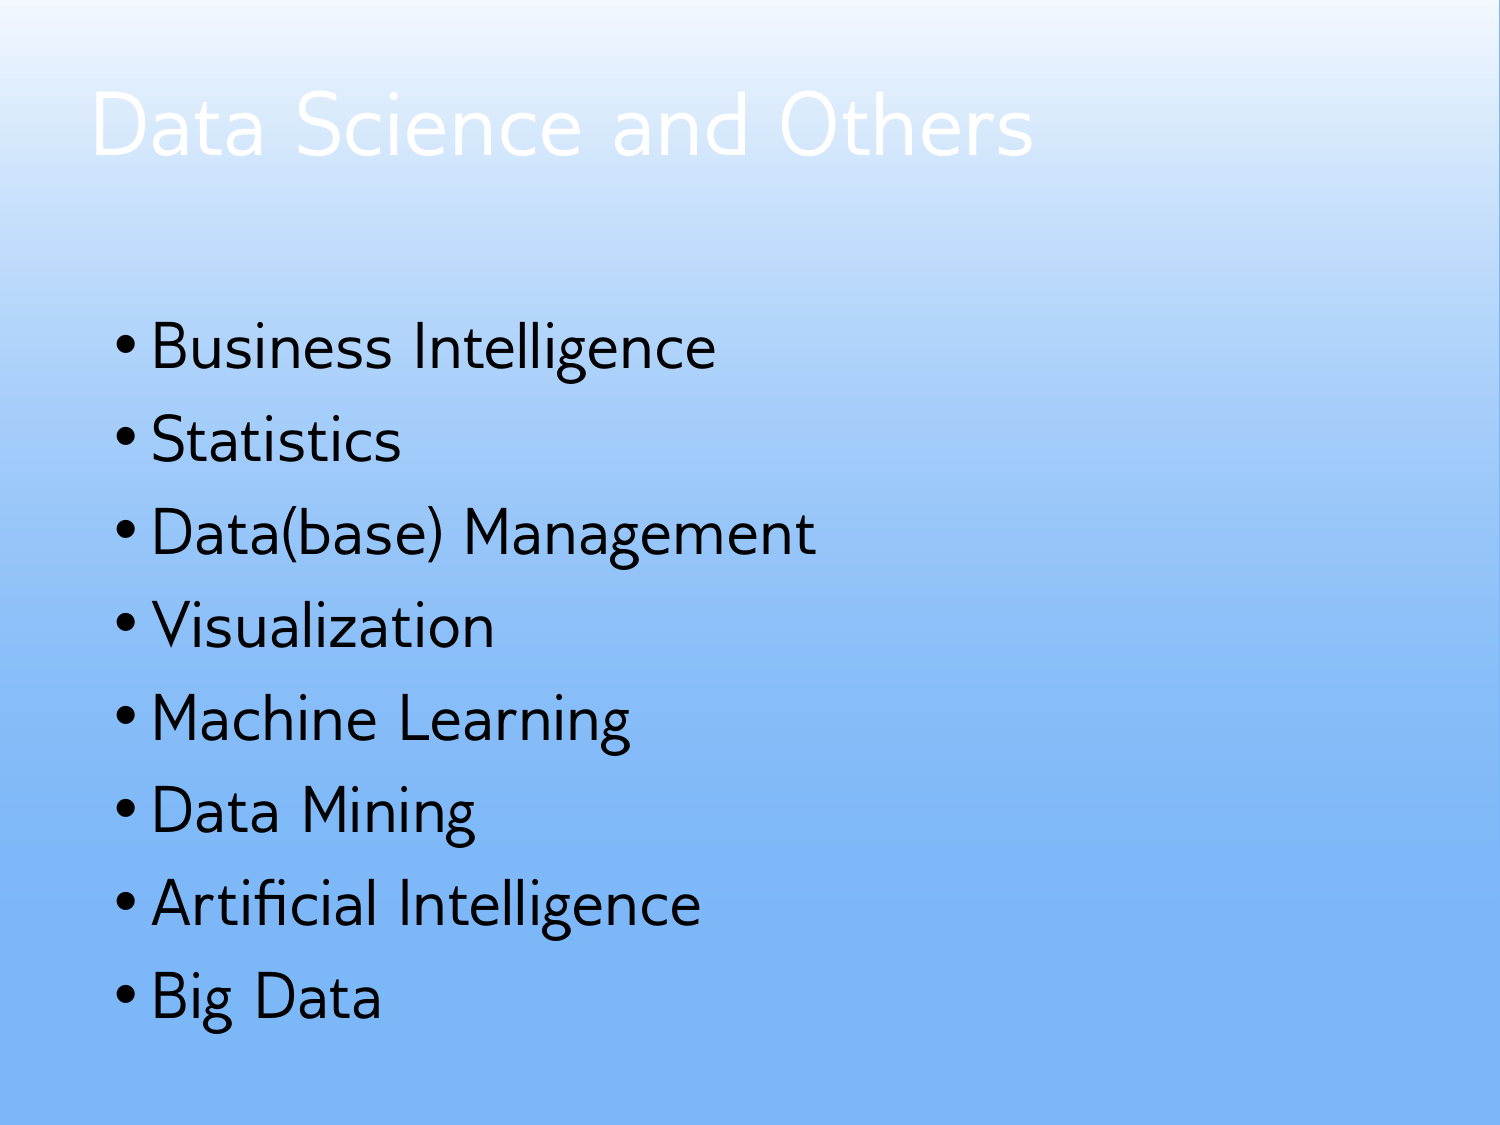

# Data Science and Others
Business Intelligence
Statistics
Data(base) Management
Visualization
Machine Learning
Data Mining
Artificial Intelligence
Big Data